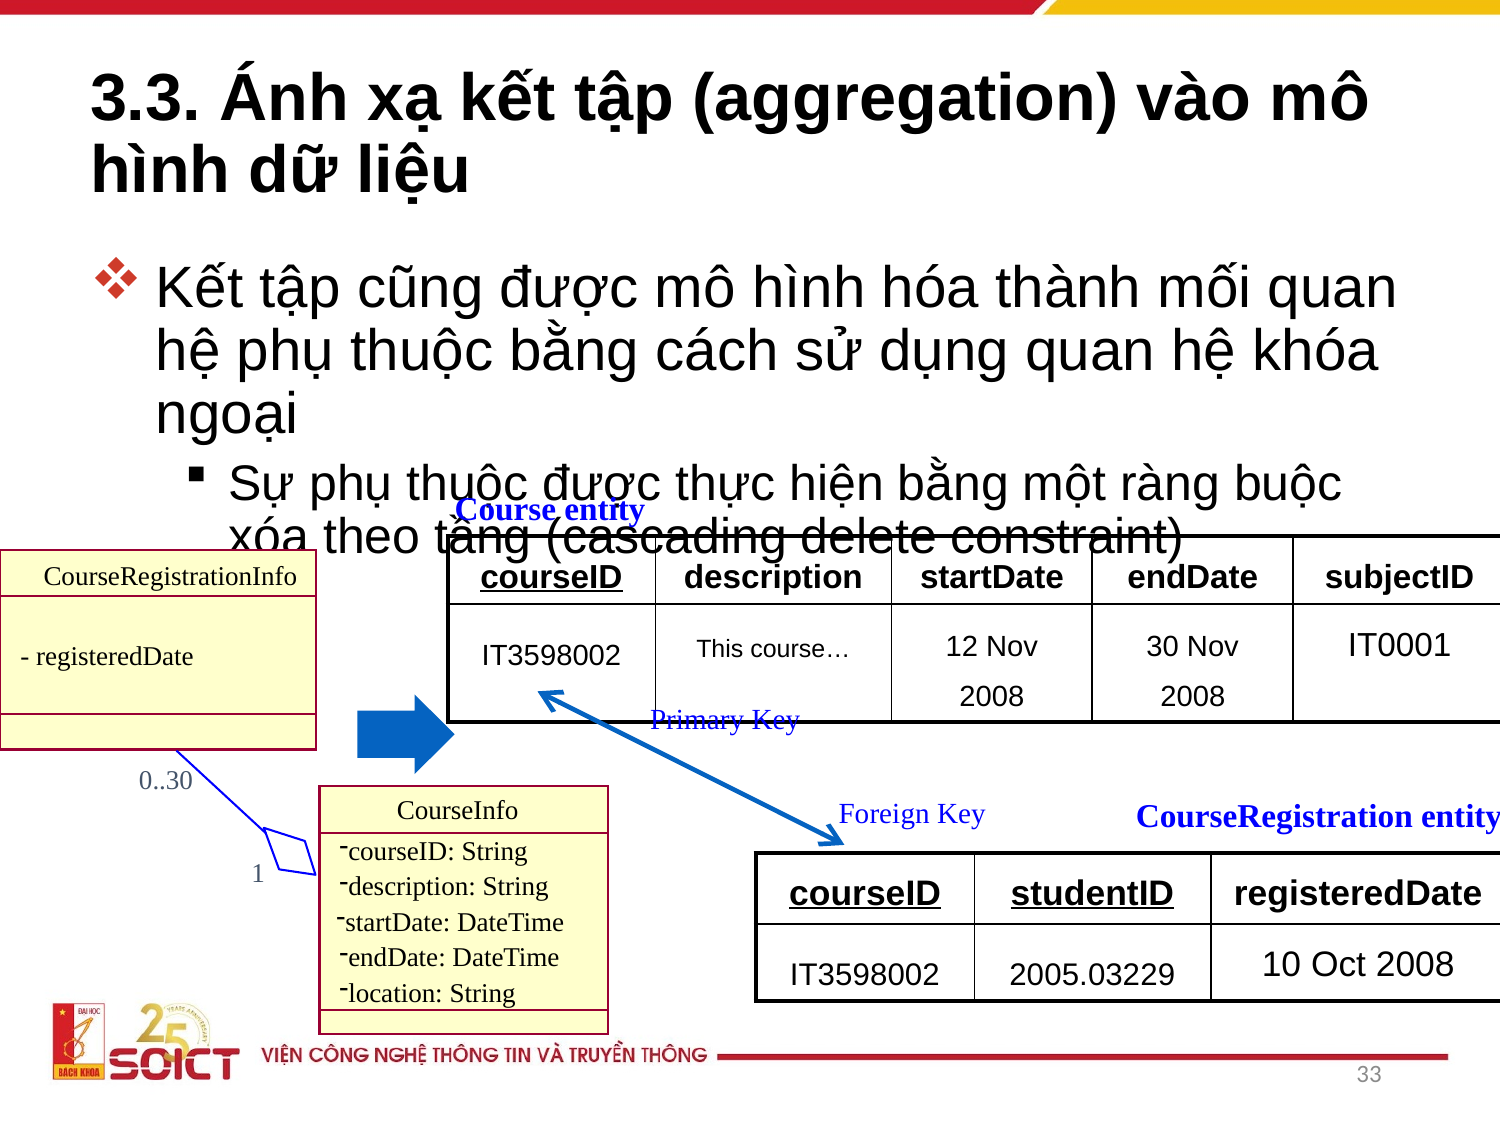

# 3.3. Ánh xạ kết tập (aggregation) vào mô hình dữ liệu
Kết tập cũng được mô hình hóa thành mối quan hệ phụ thuộc bằng cách sử dụng quan hệ khóa ngoại
Sự phụ thuộc được thực hiện bằng một ràng buộc xóa theo tầng (cascading delete constraint)
Course entity
| courseID | description | startDate | endDate | subjectID |
| --- | --- | --- | --- | --- |
| IT3598002 | This course… | 12 Nov 2008 | 30 Nov 2008 | IT0001 |

CourseRegistrationInfo

- registeredDate

Primary Key

0..30

CourseInfo

courseID: String
description: String
startDate: DateTime
endDate: DateTime
location: String

Foreign Key
CourseRegistration entity

| courseID | studentID | registeredDate |
| --- | --- | --- |
| IT3598002 | 2005.03229 | 10 Oct 2008 |
1
33